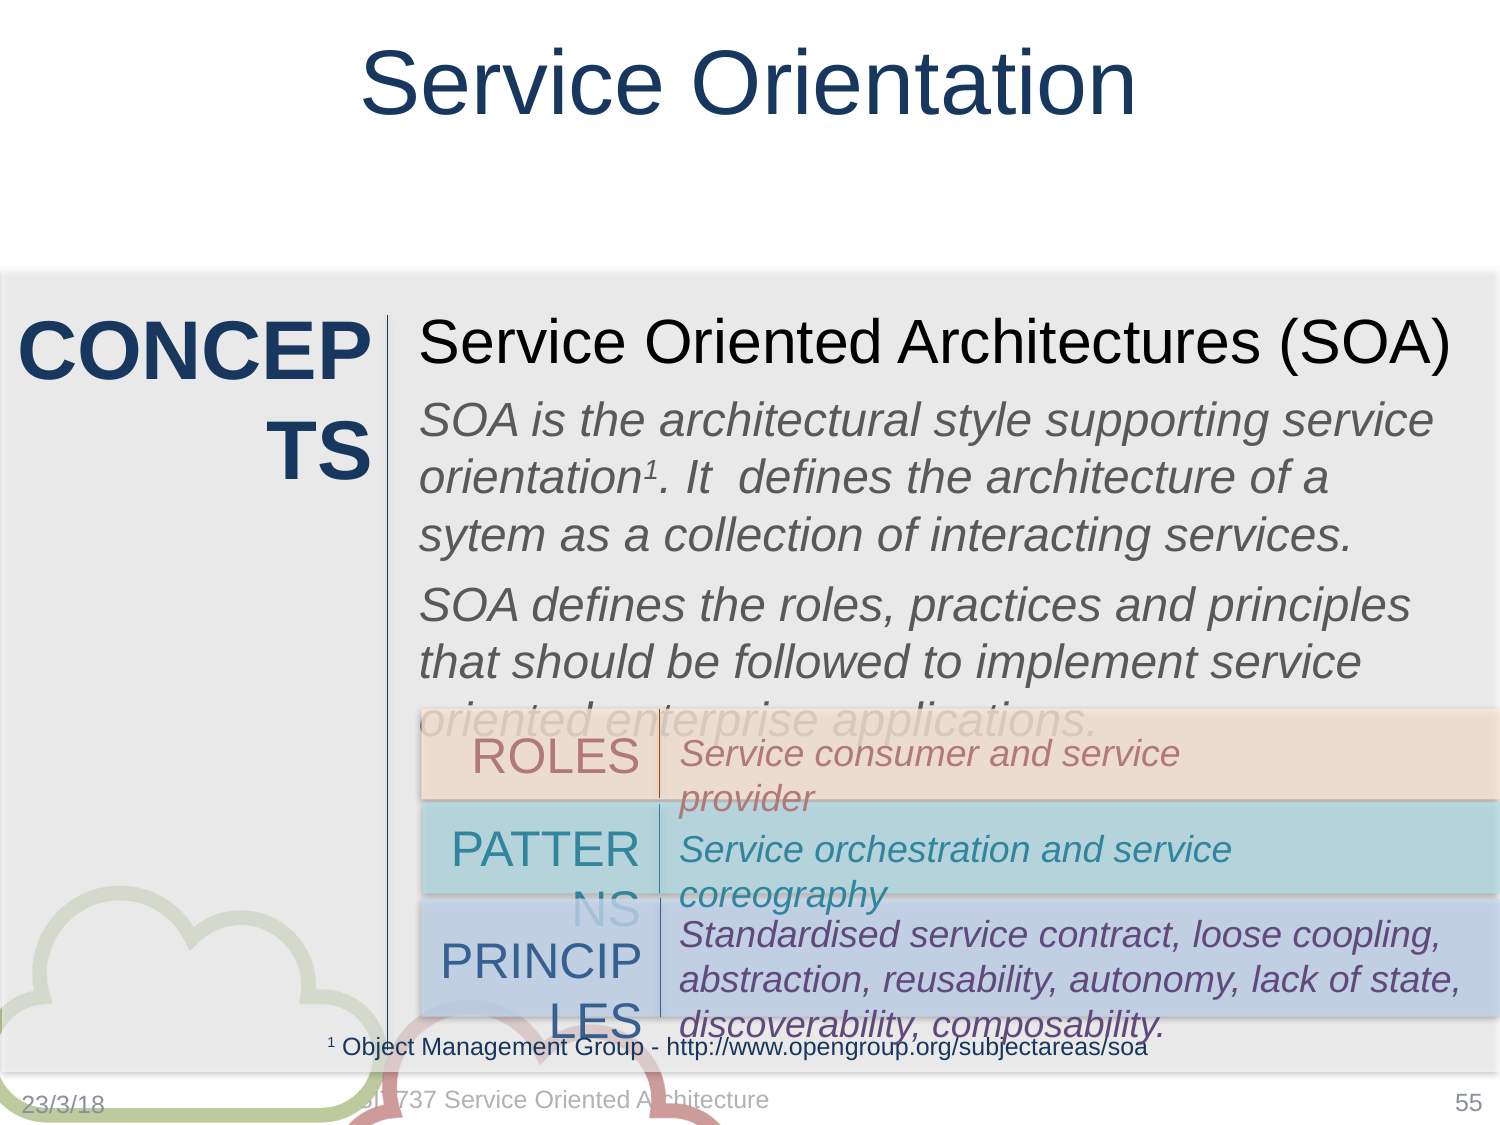

# Service Orientation

CONCEPTS
Service Oriented Architectures (SOA)
SOA is the architectural style supporting service orientation1. It  defines the architecture of a sytem as a collection of interacting services.
SOA defines the roles, practices and principles that should be followed to implement service oriented enterprise applications.

ROLES
Service consumer and service provider

PATTERNS
Service orchestration and service coreography

PRINCIPLES
Standardised service contract, loose coopling, abstraction, reusability, autonomy, lack of state, discoverability, composability.
1 Object Management Group - http://www.opengroup.org/subjectareas/soa
55
23/3/18
SIT737 Service Oriented Architecture